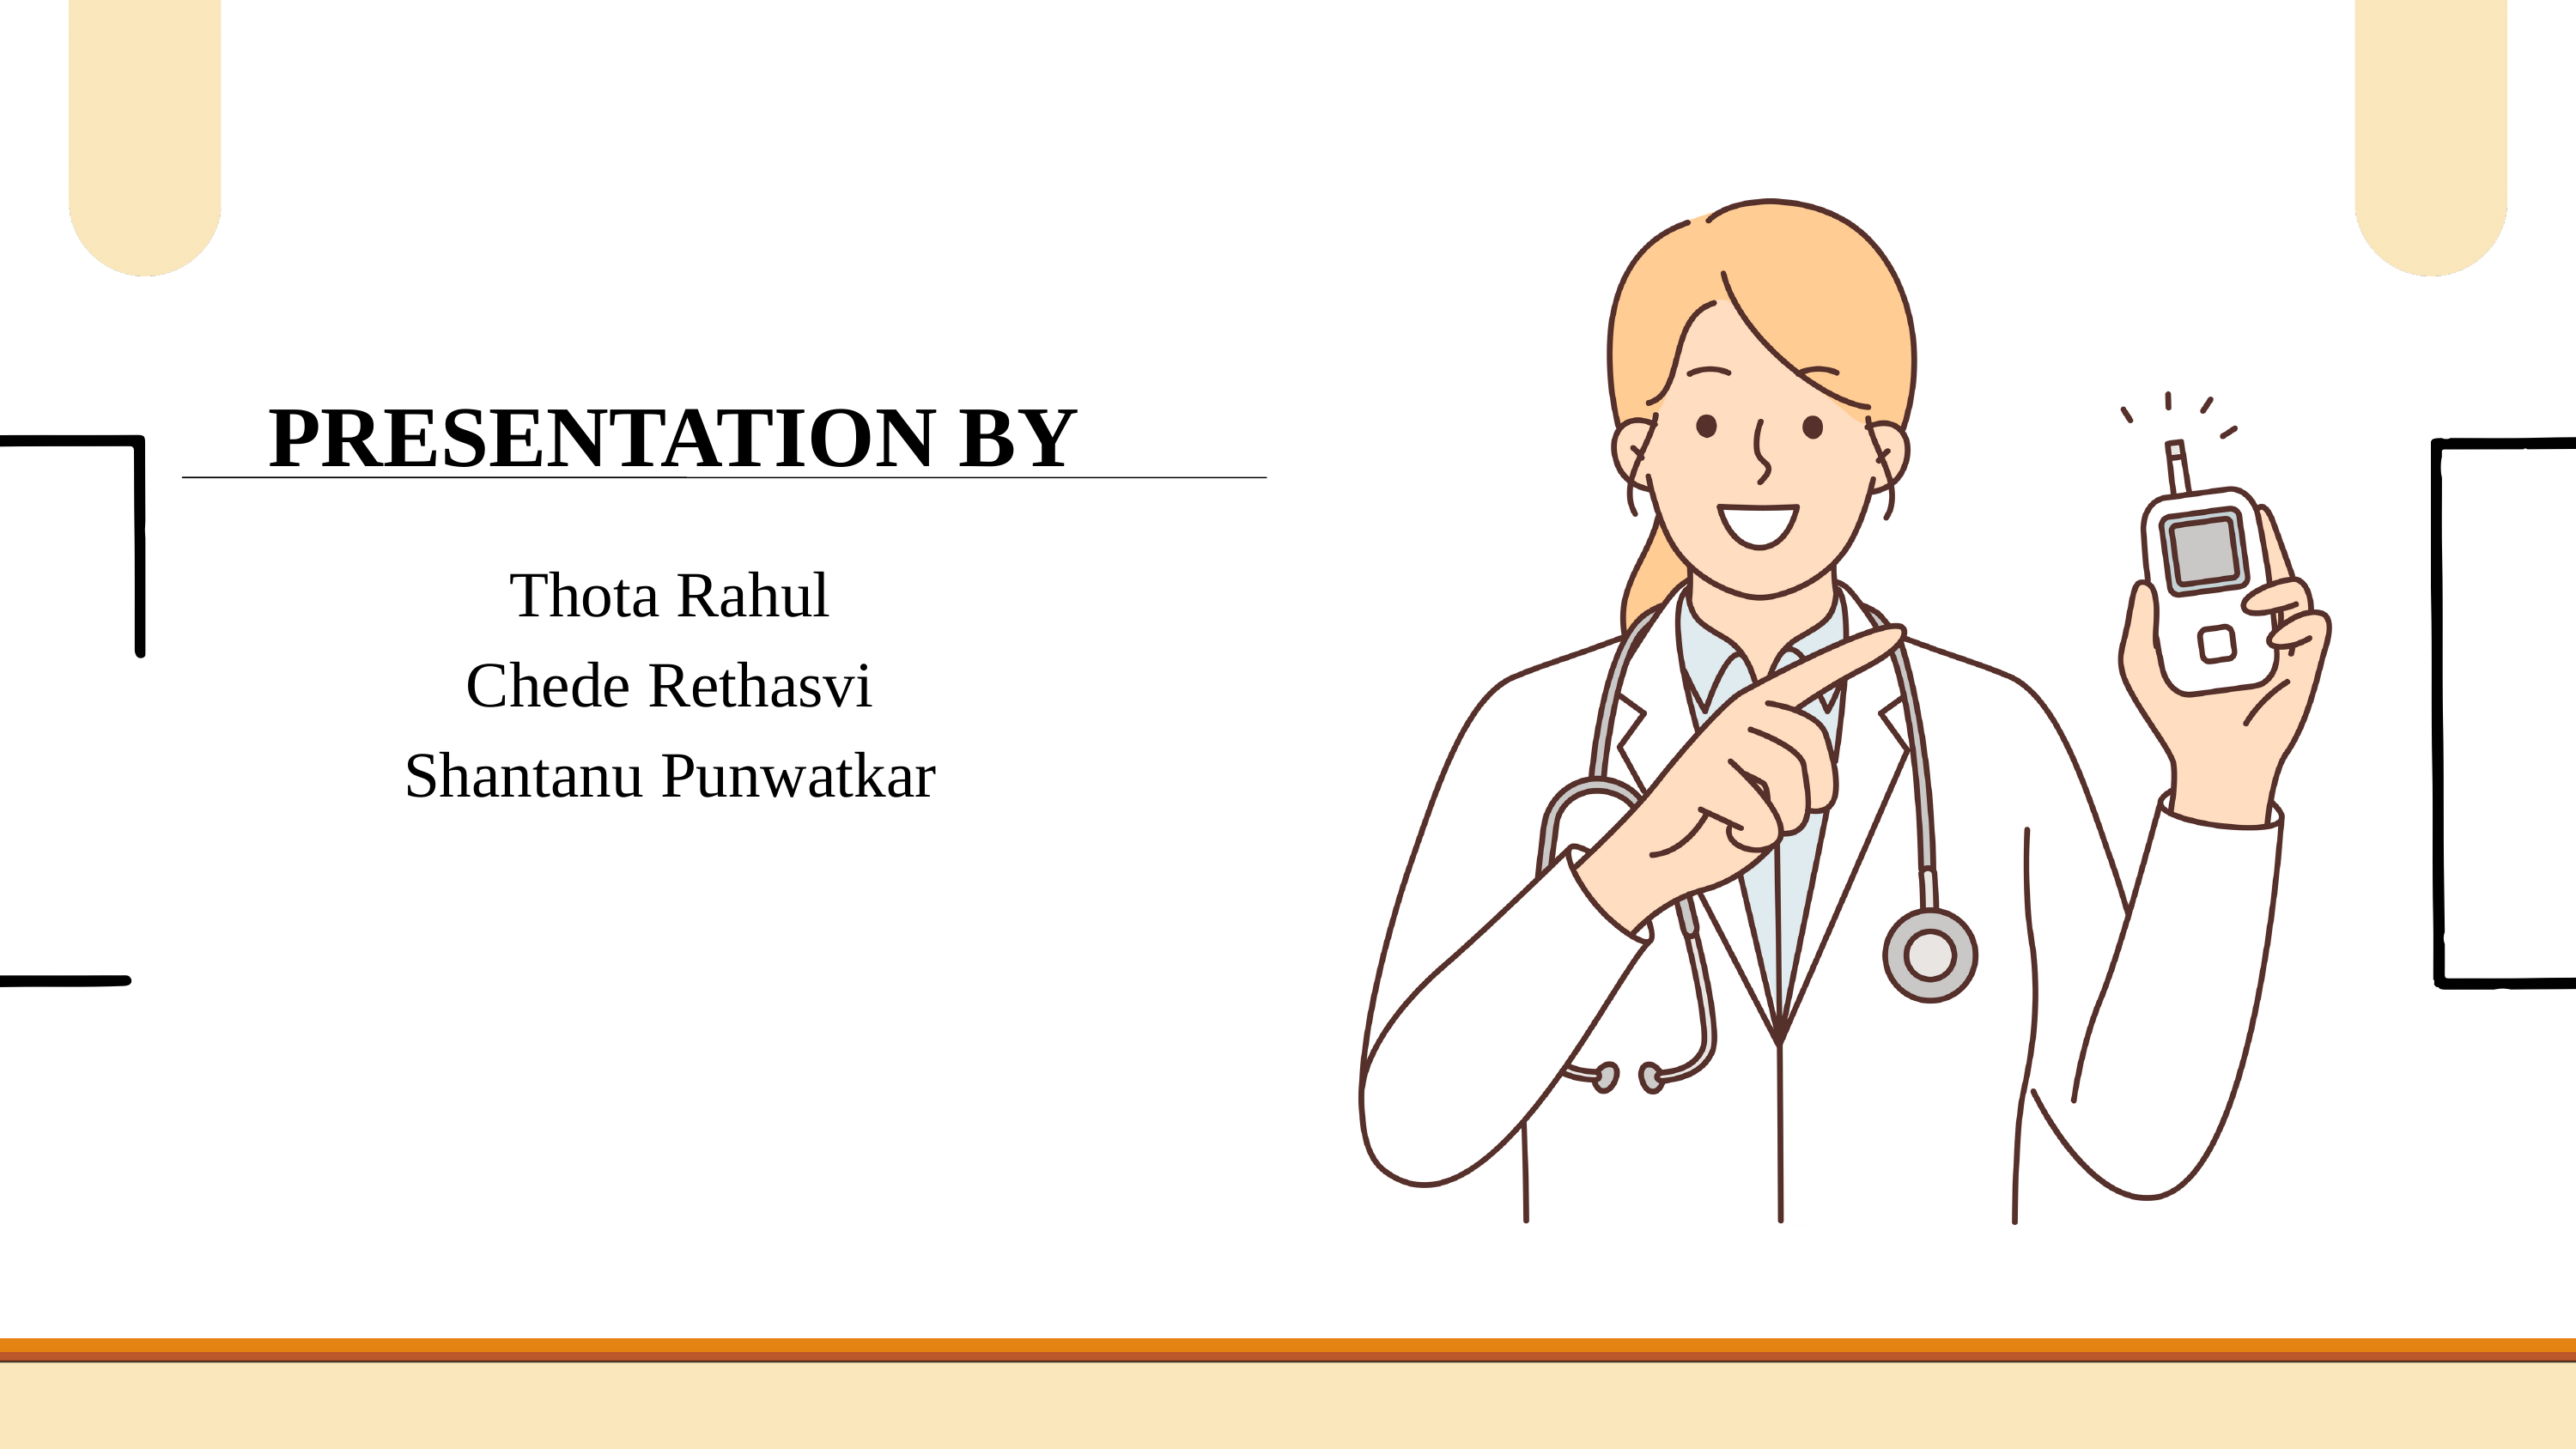

PRESENTATION BY

Thota Rahul
Chede Rethasvi
Shantanu Punwatkar